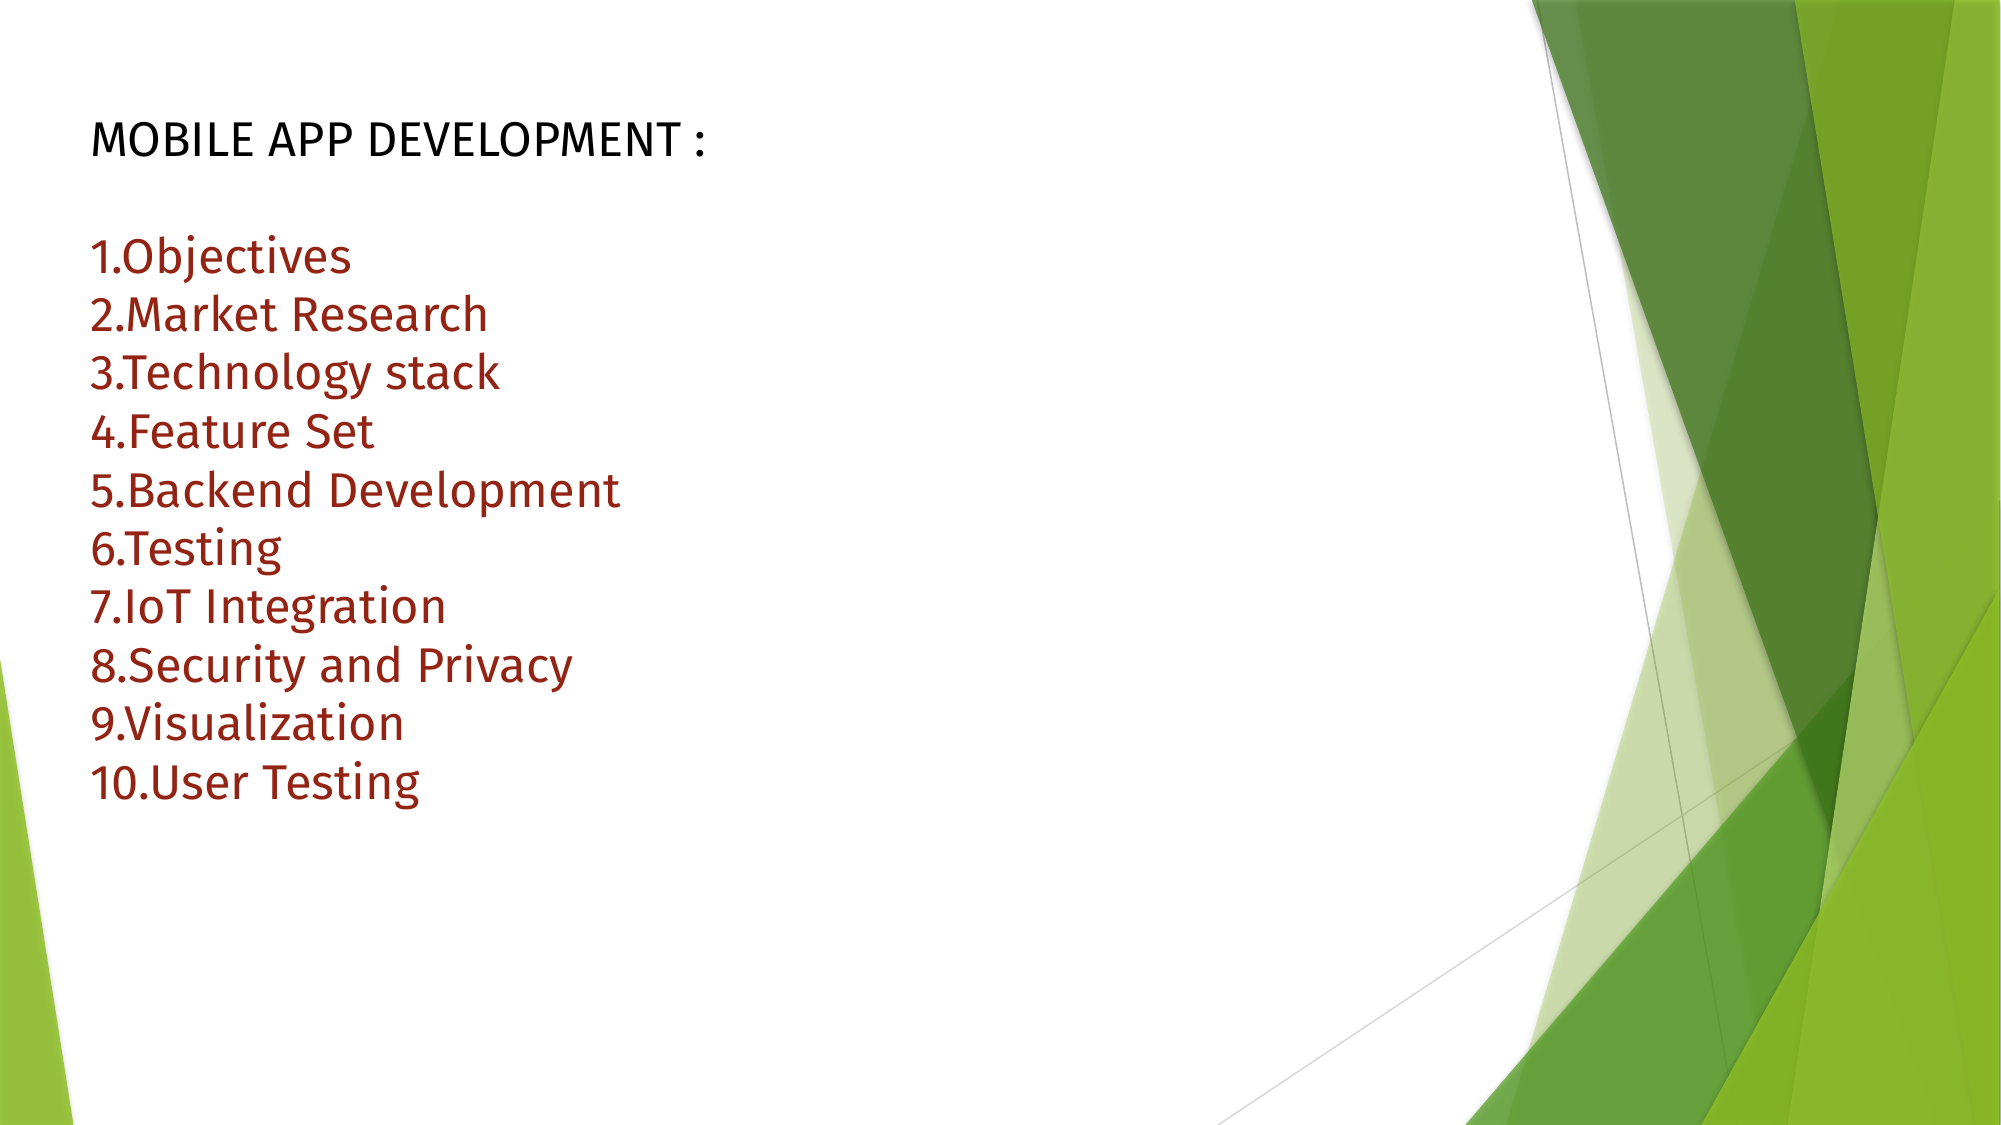

# MOBILE APP DEVELOPMENT : 1.Objectives 2.Market Research 3.Technology stack 4.Feature Set 5.Backend Development 6.Testing 7.IoT Integration 8.Security and Privacy 9.Visualization 10.User Testing